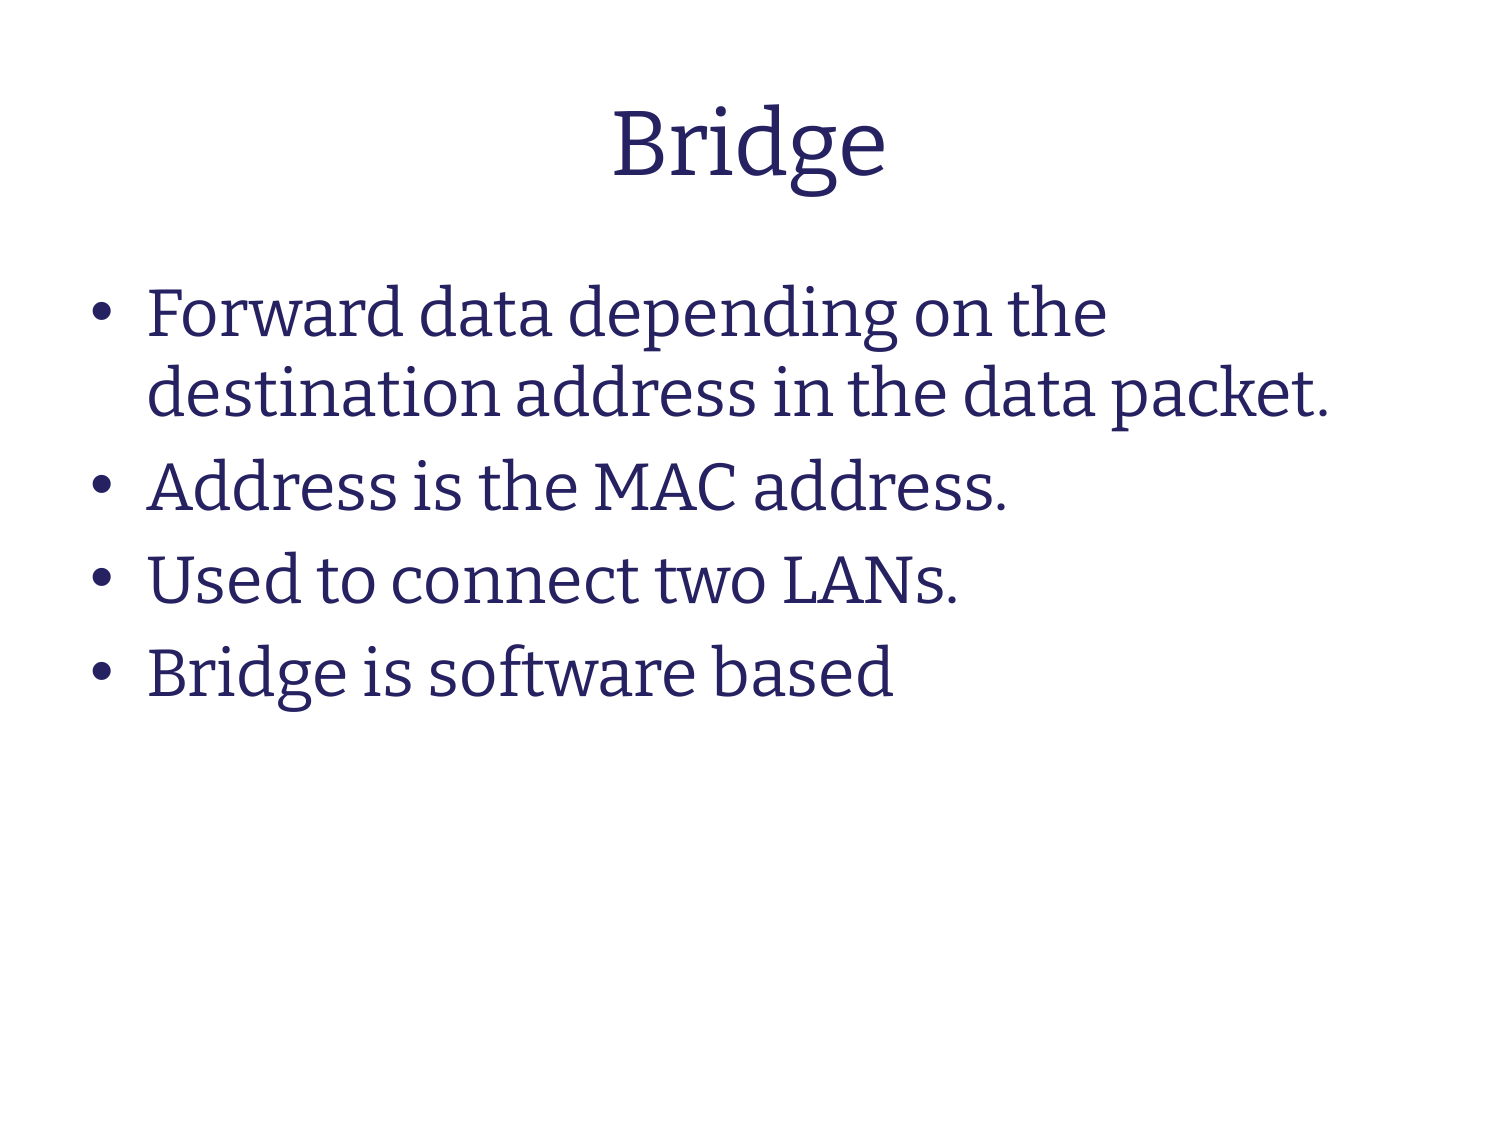

# Bridge
Forward data depending on the destination address in the data packet.
Address is the MAC address.
Used to connect two LANs.
Bridge is software based